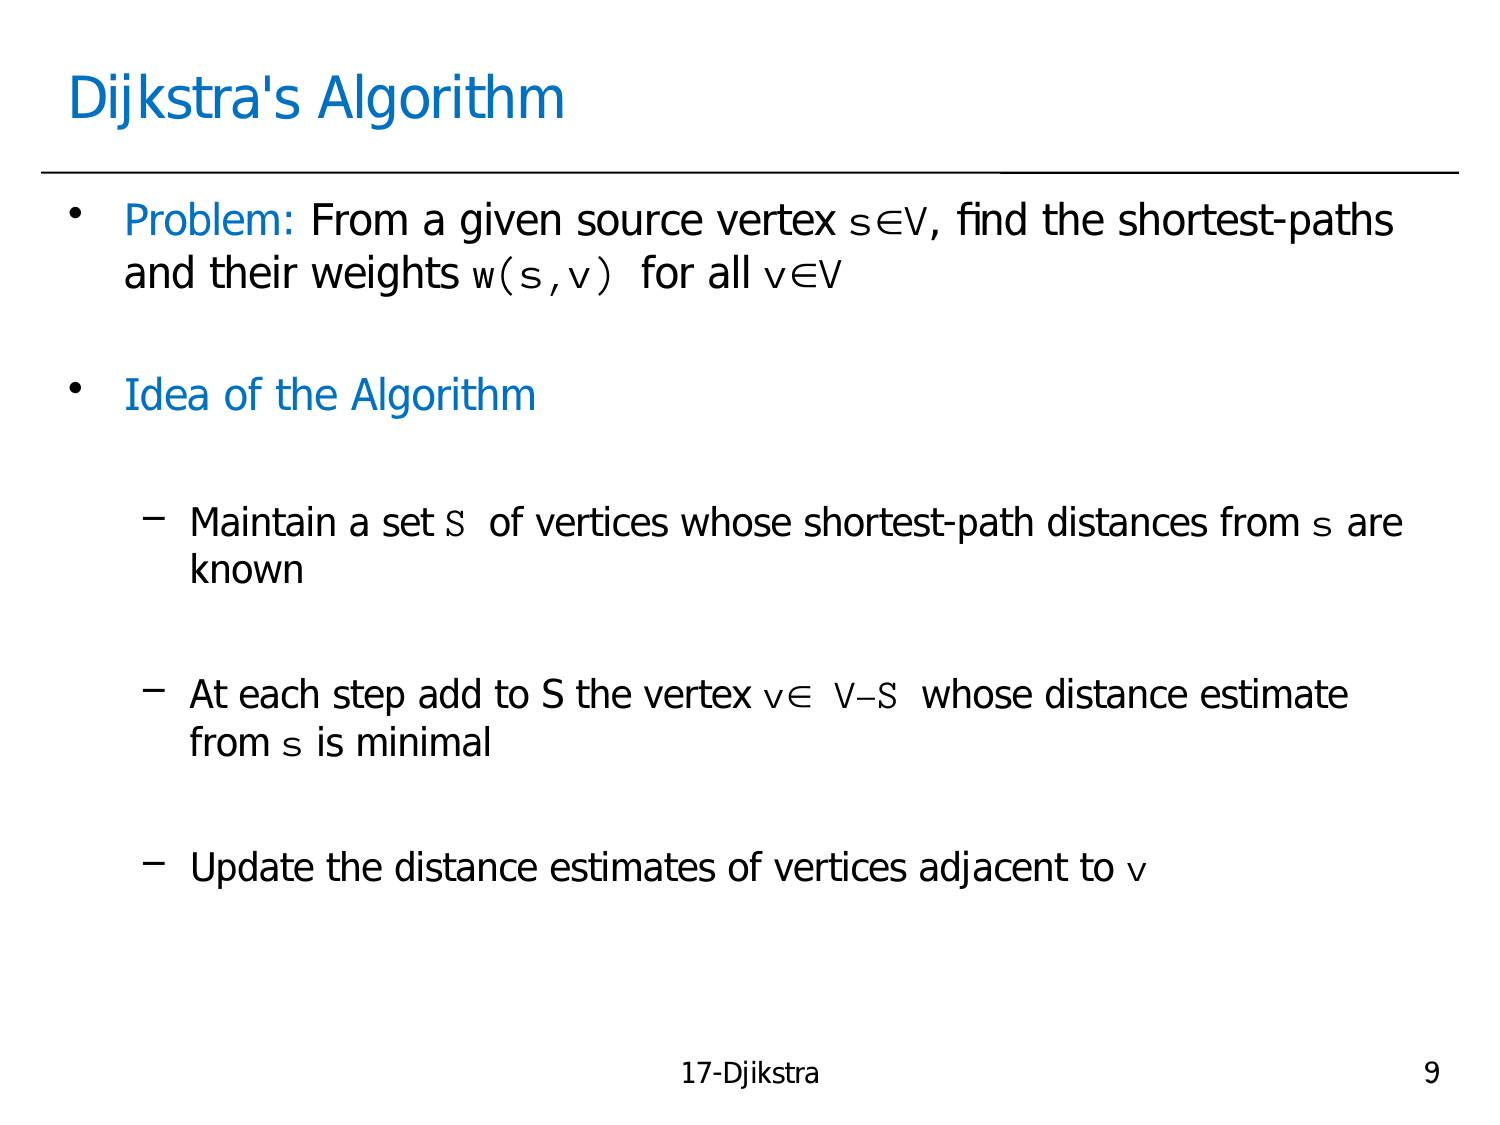

# Dijkstra's Algorithm
Problem: From a given source vertex s∈V, find the shortest-paths and their weights w(s,v) for all v∈V

Idea of the Algorithm

Maintain a set S of vertices whose shortest-path distances from s are known

At each step add to S the vertex v∈ V–S whose distance estimate from s is minimal

Update the distance estimates of vertices adjacent to v

17-Djikstra
9